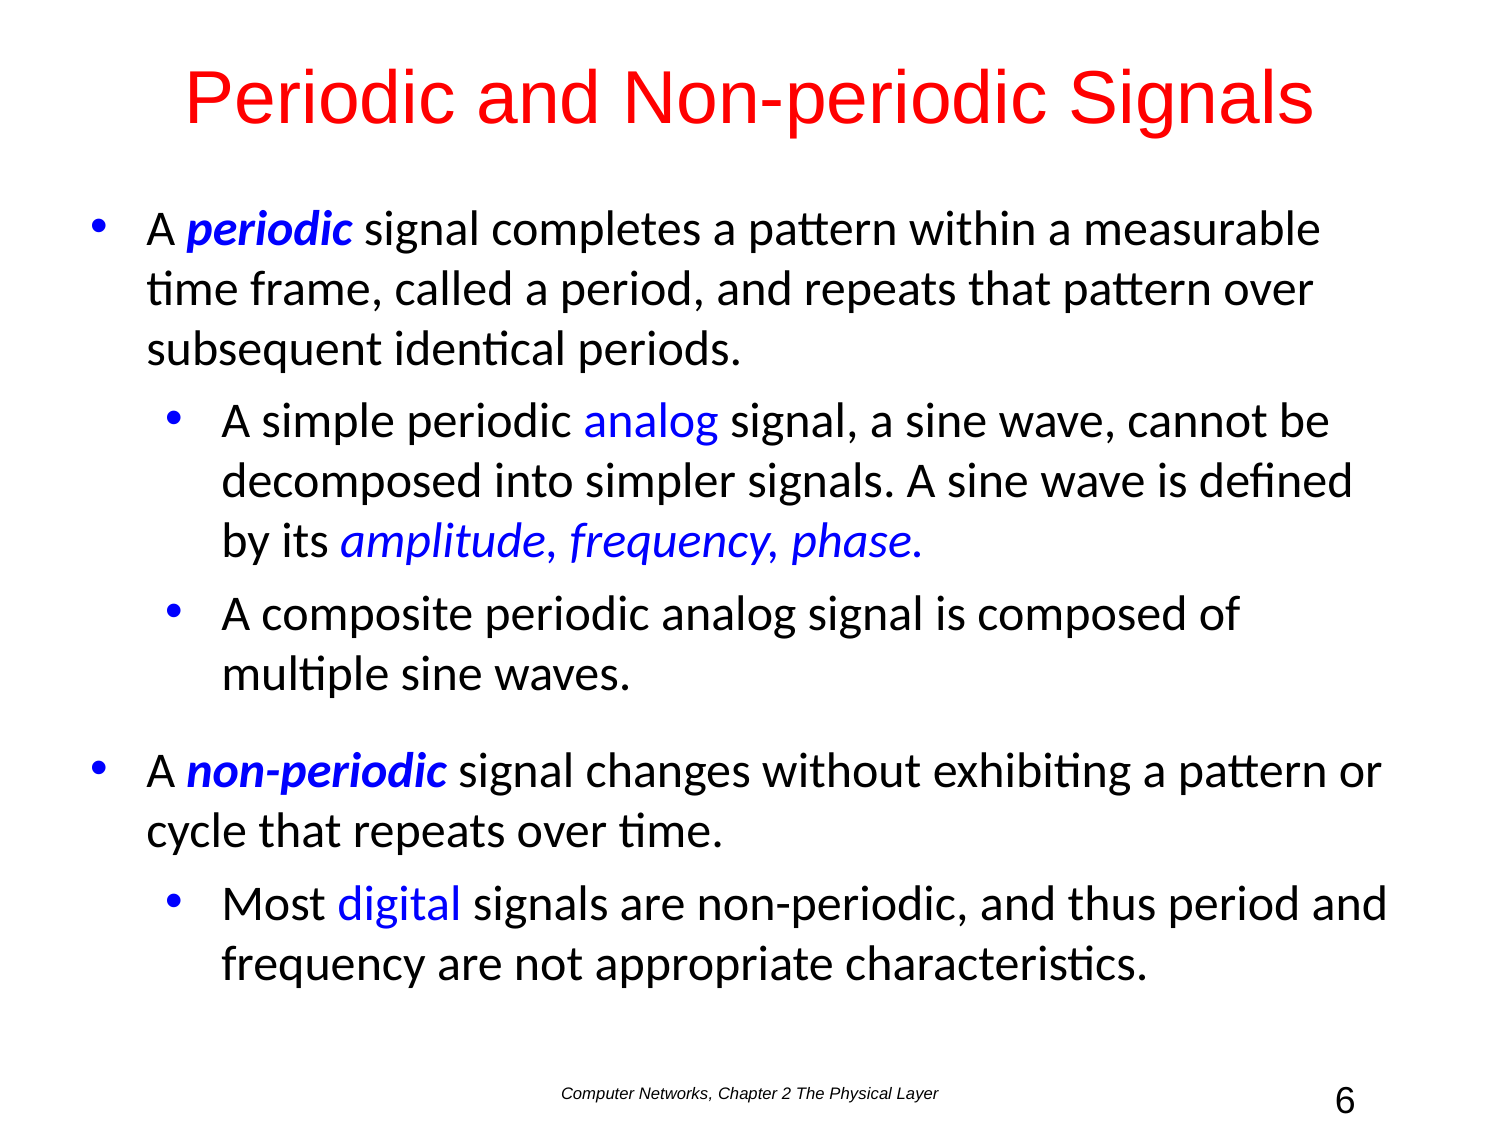

# Periodic and Non-periodic Signals
A periodic signal completes a pattern within a measurable time frame, called a period, and repeats that pattern over subsequent identical periods.
A simple periodic analog signal, a sine wave, cannot be decomposed into simpler signals. A sine wave is defined by its amplitude, frequency, phase.
A composite periodic analog signal is composed of multiple sine waves.
A non-periodic signal changes without exhibiting a pattern or cycle that repeats over time.
Most digital signals are non-periodic, and thus period and frequency are not appropriate characteristics.
Computer Networks, Chapter 2 The Physical Layer